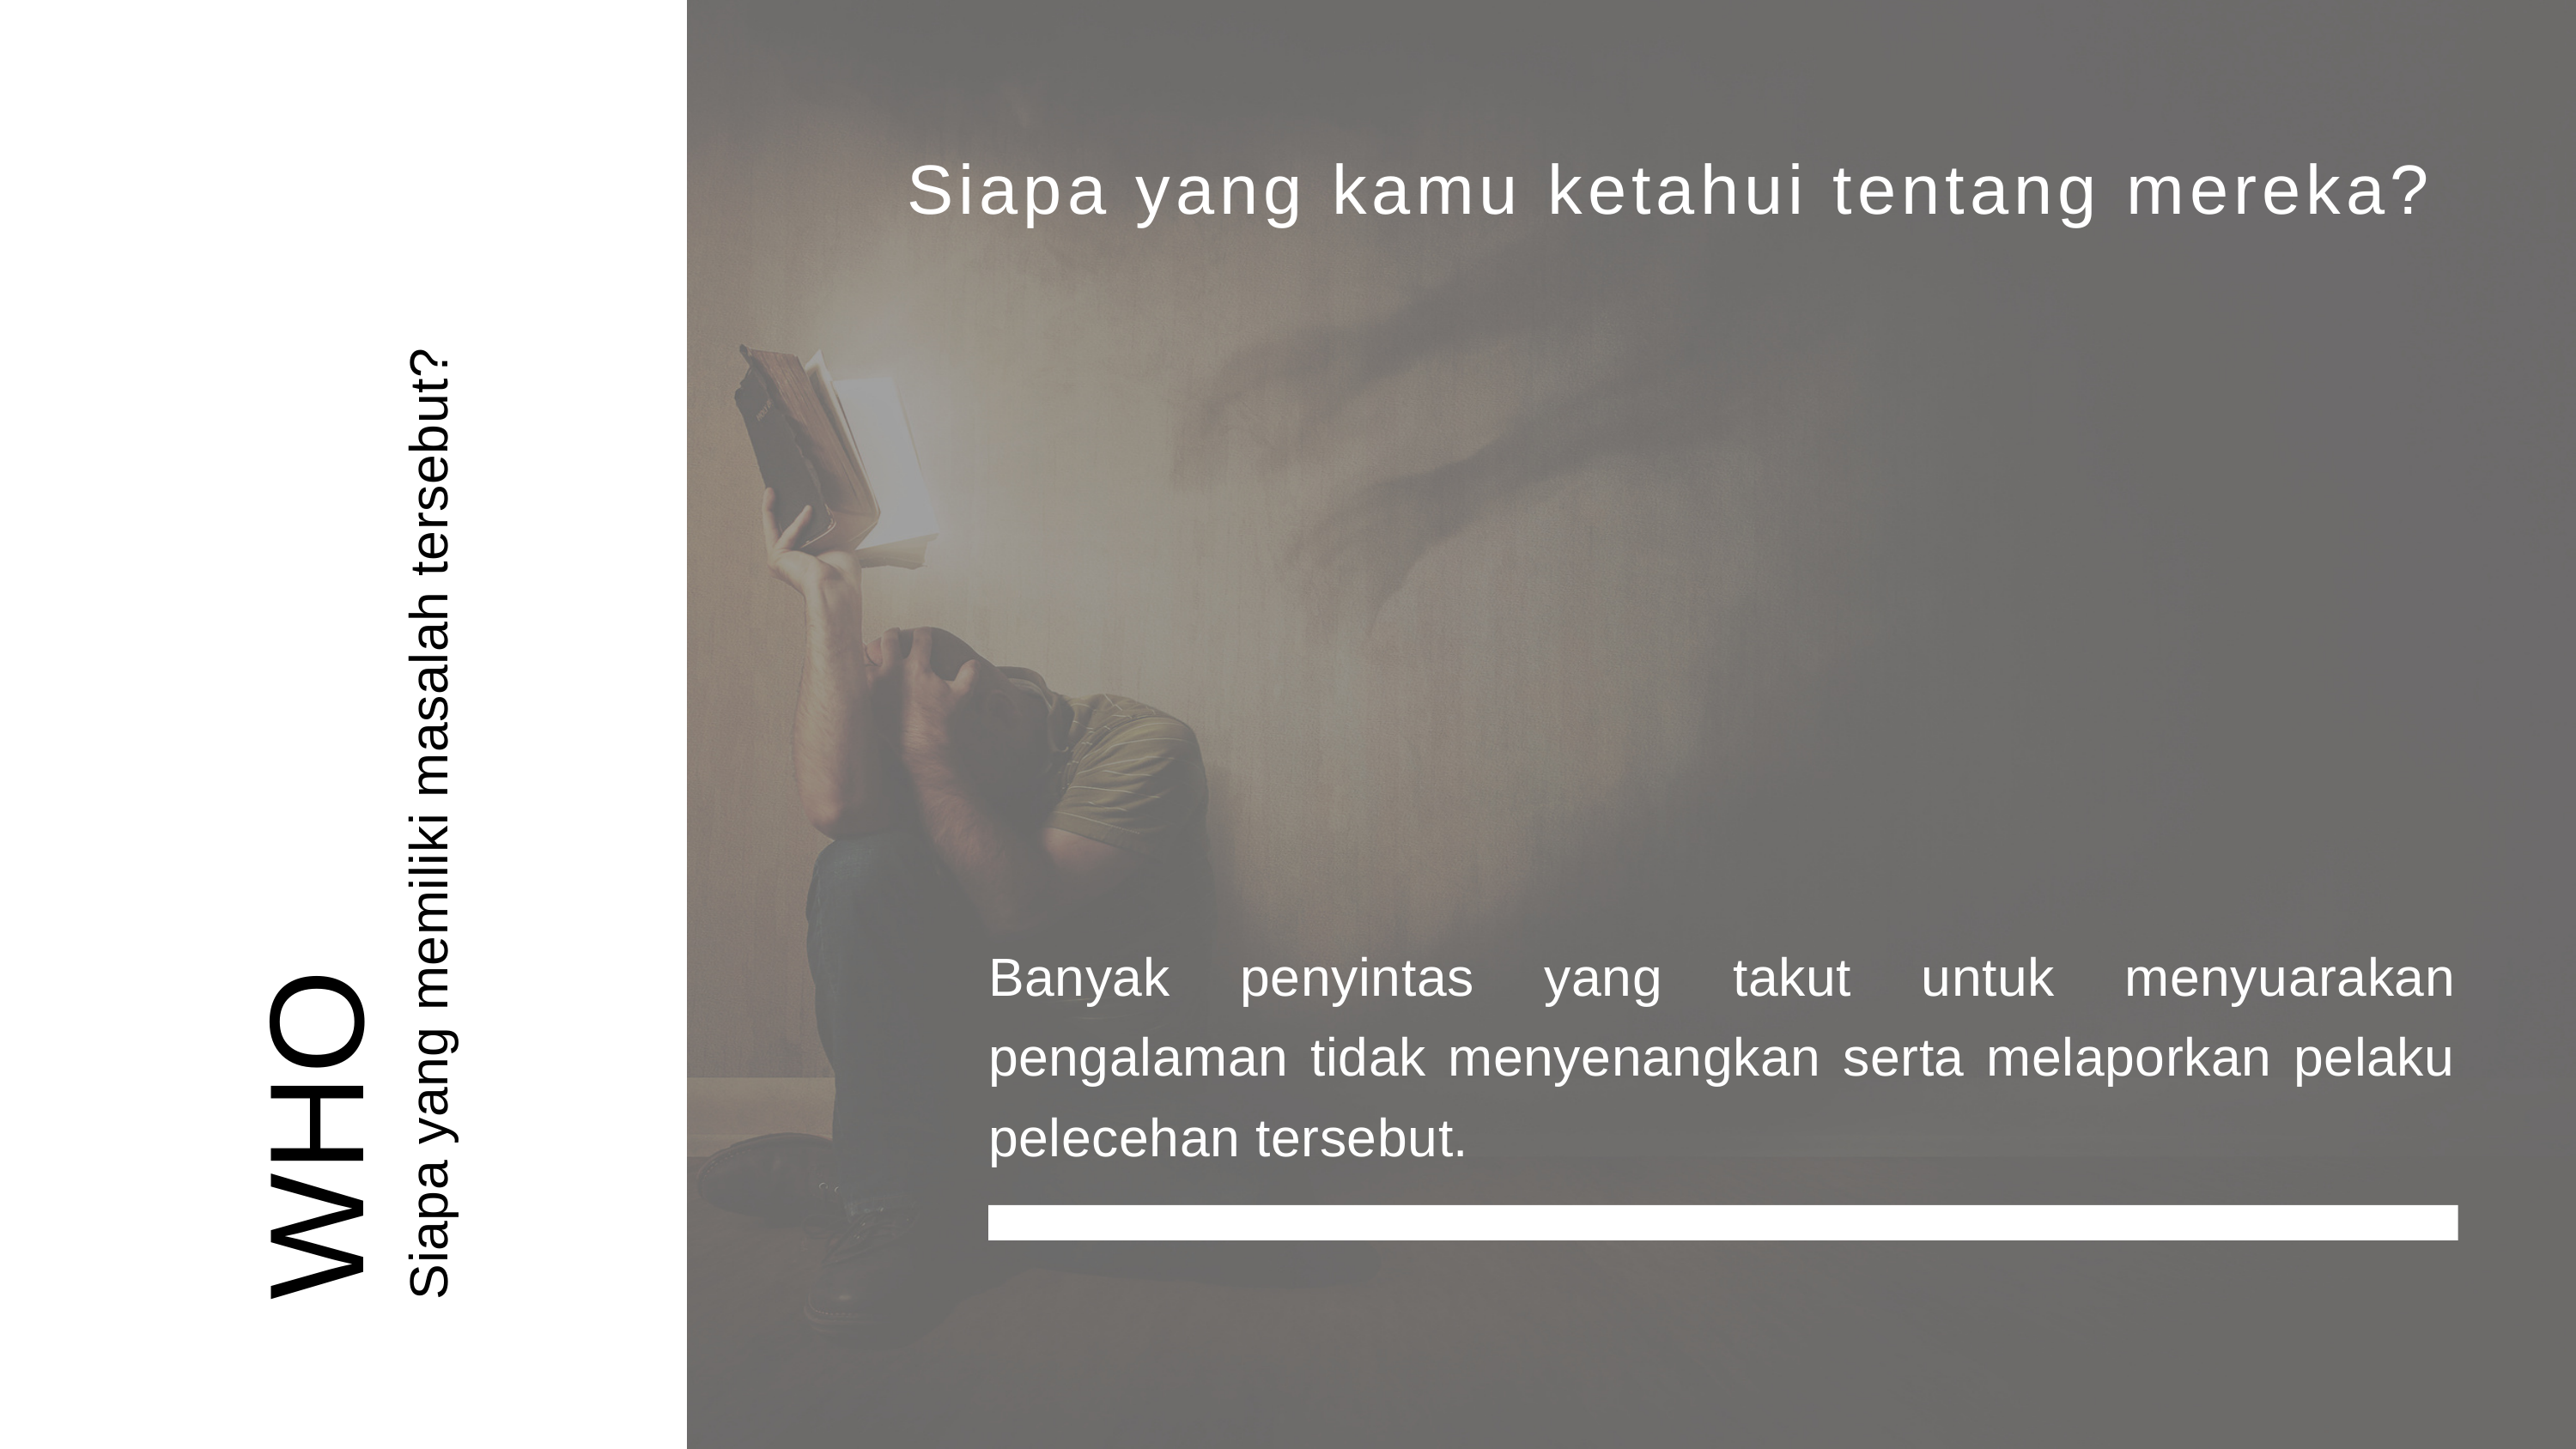

Siapa yang kamu ketahui tentang mereka?
WHO
Siapa yang memiliki masalah tersebut?
Banyak penyintas yang takut untuk menyuarakan pengalaman tidak menyenangkan serta melaporkan pelaku pelecehan tersebut.